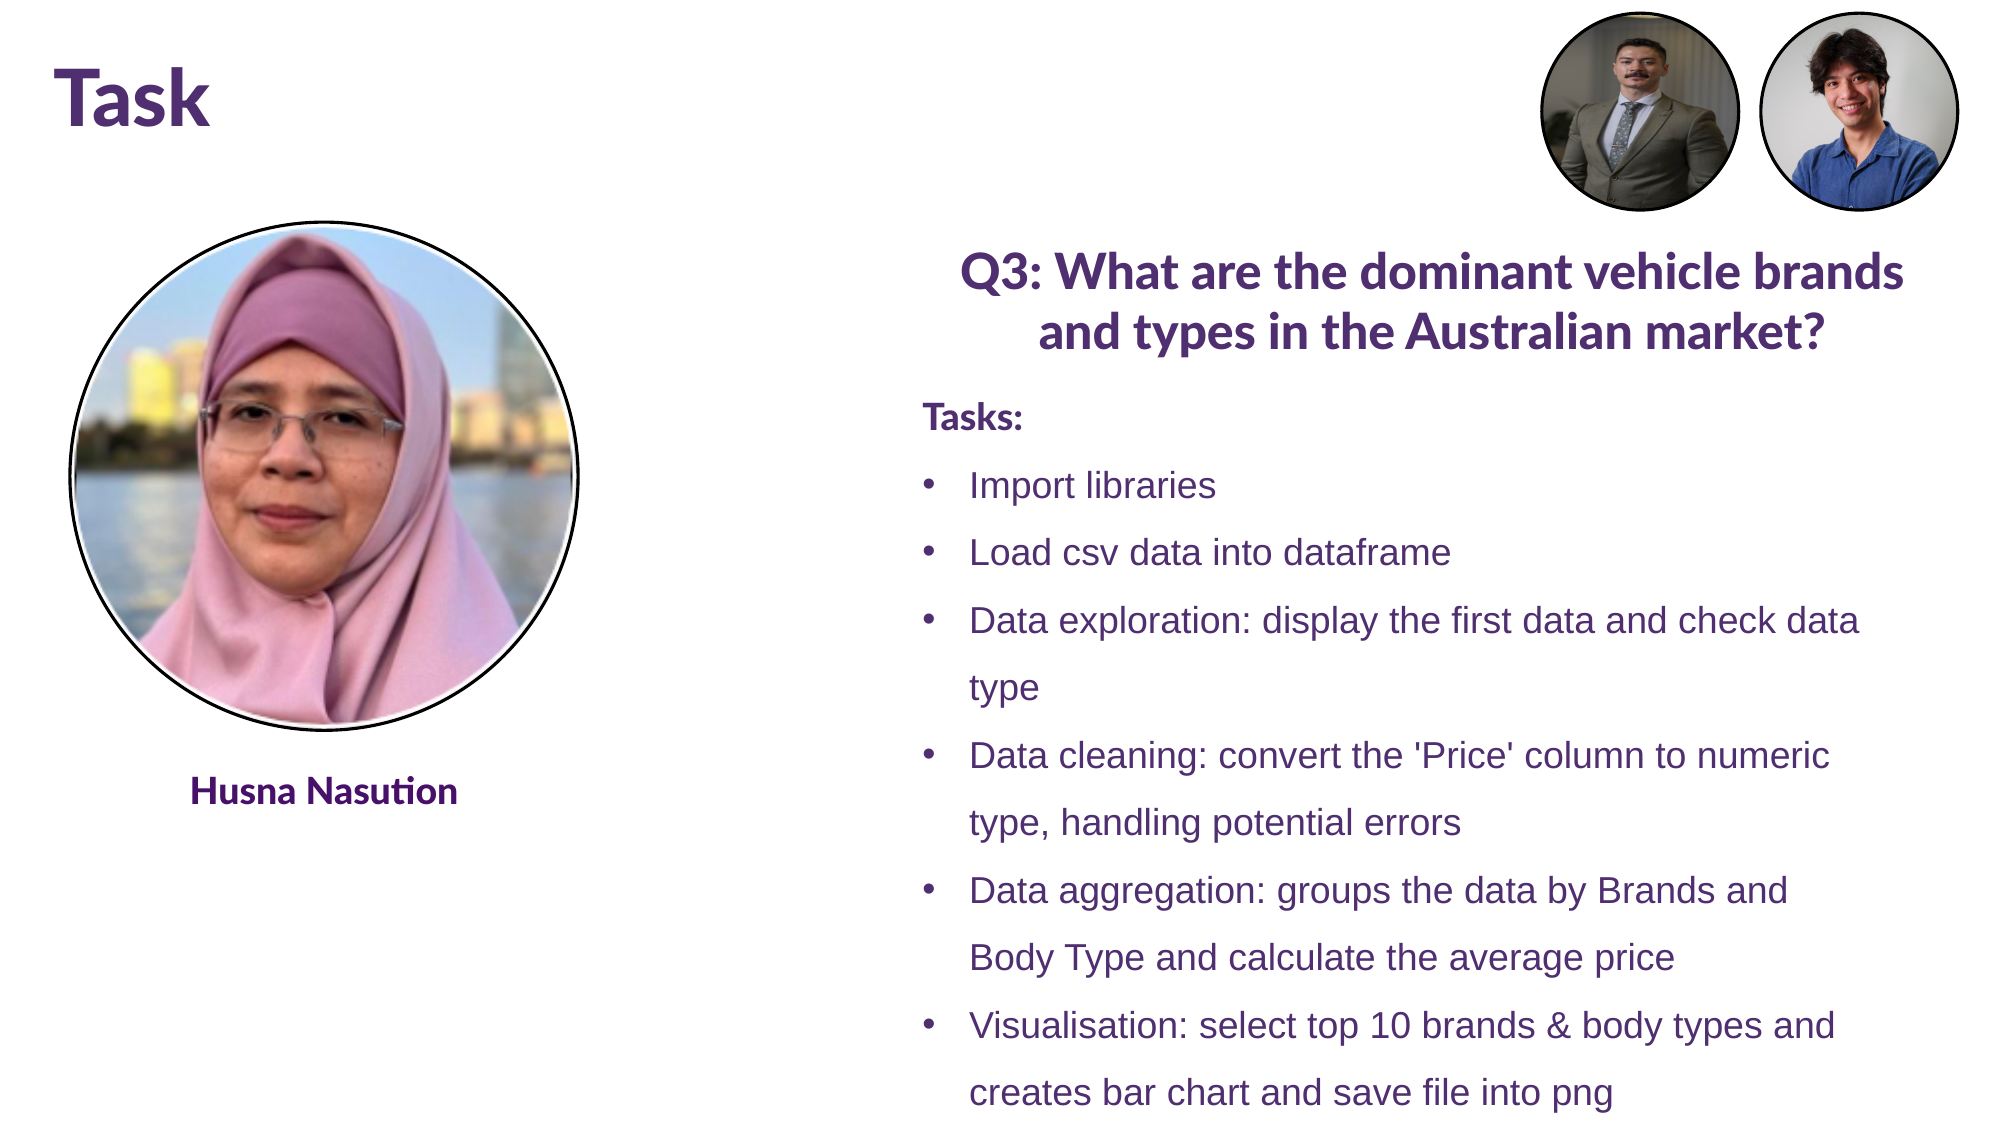

Task

Q3: What are the dominant vehicle brands and types in the Australian market?
Tasks:
Import libraries
Load csv data into dataframe
Data exploration: display the first data and check data type
Data cleaning: convert the 'Price' column to numeric type, handling potential errors
Data aggregation: groups the data by Brands and Body Type and calculate the average price
Visualisation: select top 10 brands & body types and creates bar chart and save file into png
Husna Nasution